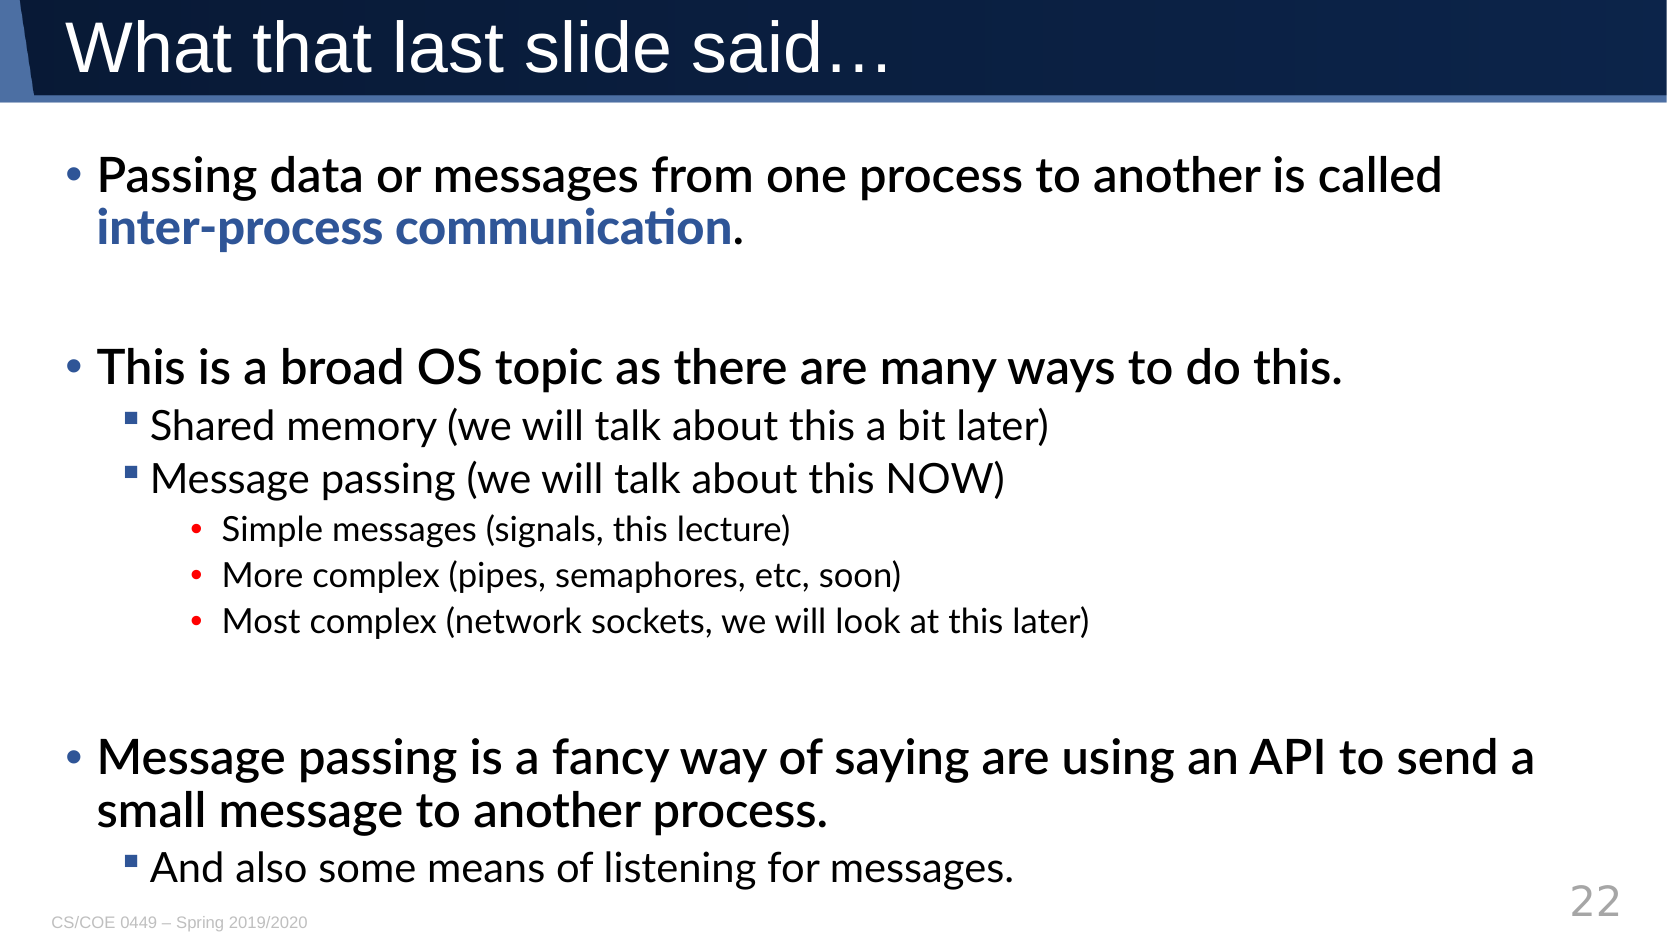

# What that last slide said…
Passing data or messages from one process to another is called
inter-process communication.

This is a broad OS topic as there are many ways to do this.
Shared memory (we will talk about this a bit later)
Message passing (we will talk about this NOW)
Simple messages (signals, this lecture)
More complex (pipes, semaphores, etc, soon)
Most complex (network sockets, we will look at this later)

Message passing is a fancy way of saying are using an API to send a small message to another process.
And also some means of listening for messages.
CS/COE 0449 – Spring 2019/2020